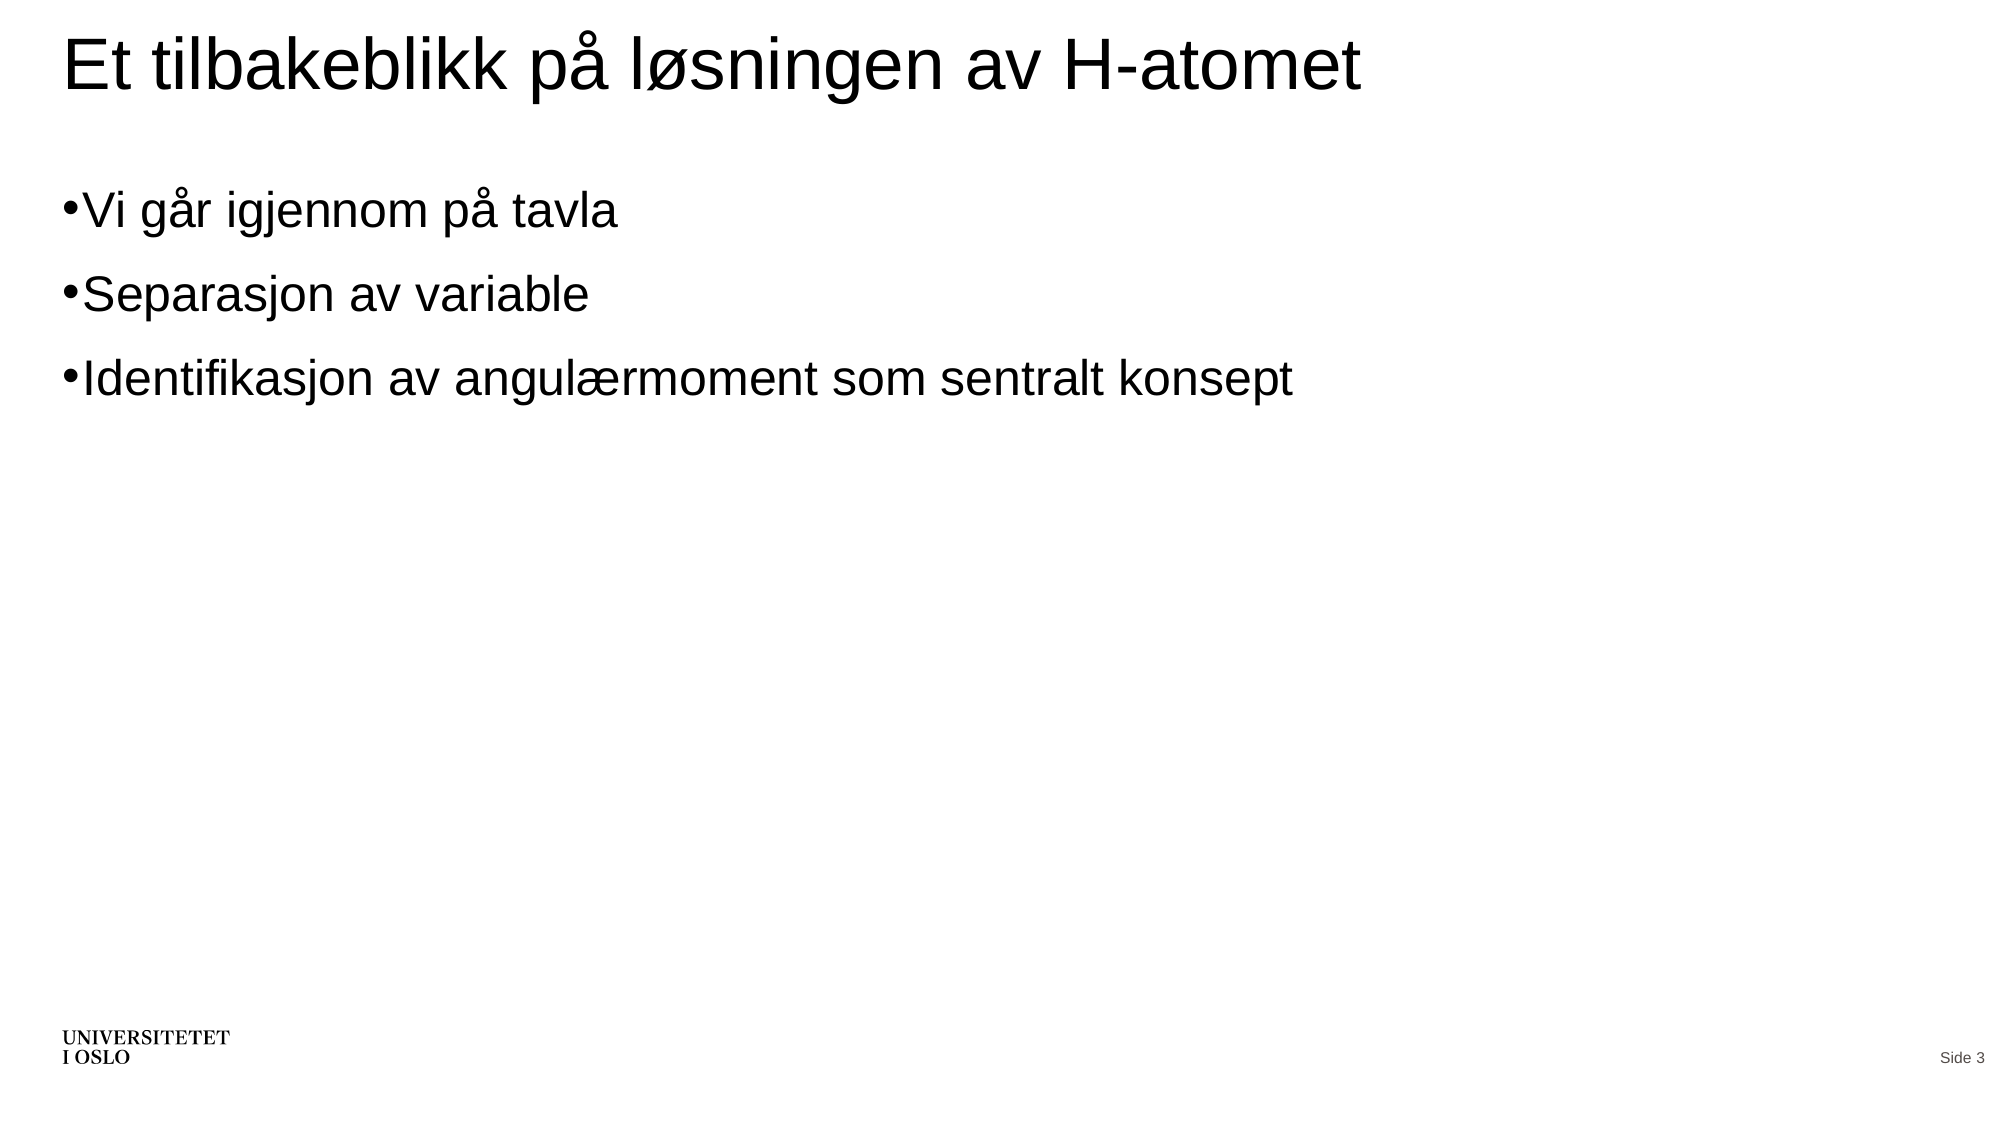

# Et tilbakeblikk på løsningen av H-atomet
Vi går igjennom på tavla
Separasjon av variable
Identifikasjon av angulærmoment som sentralt konsept
Side 3